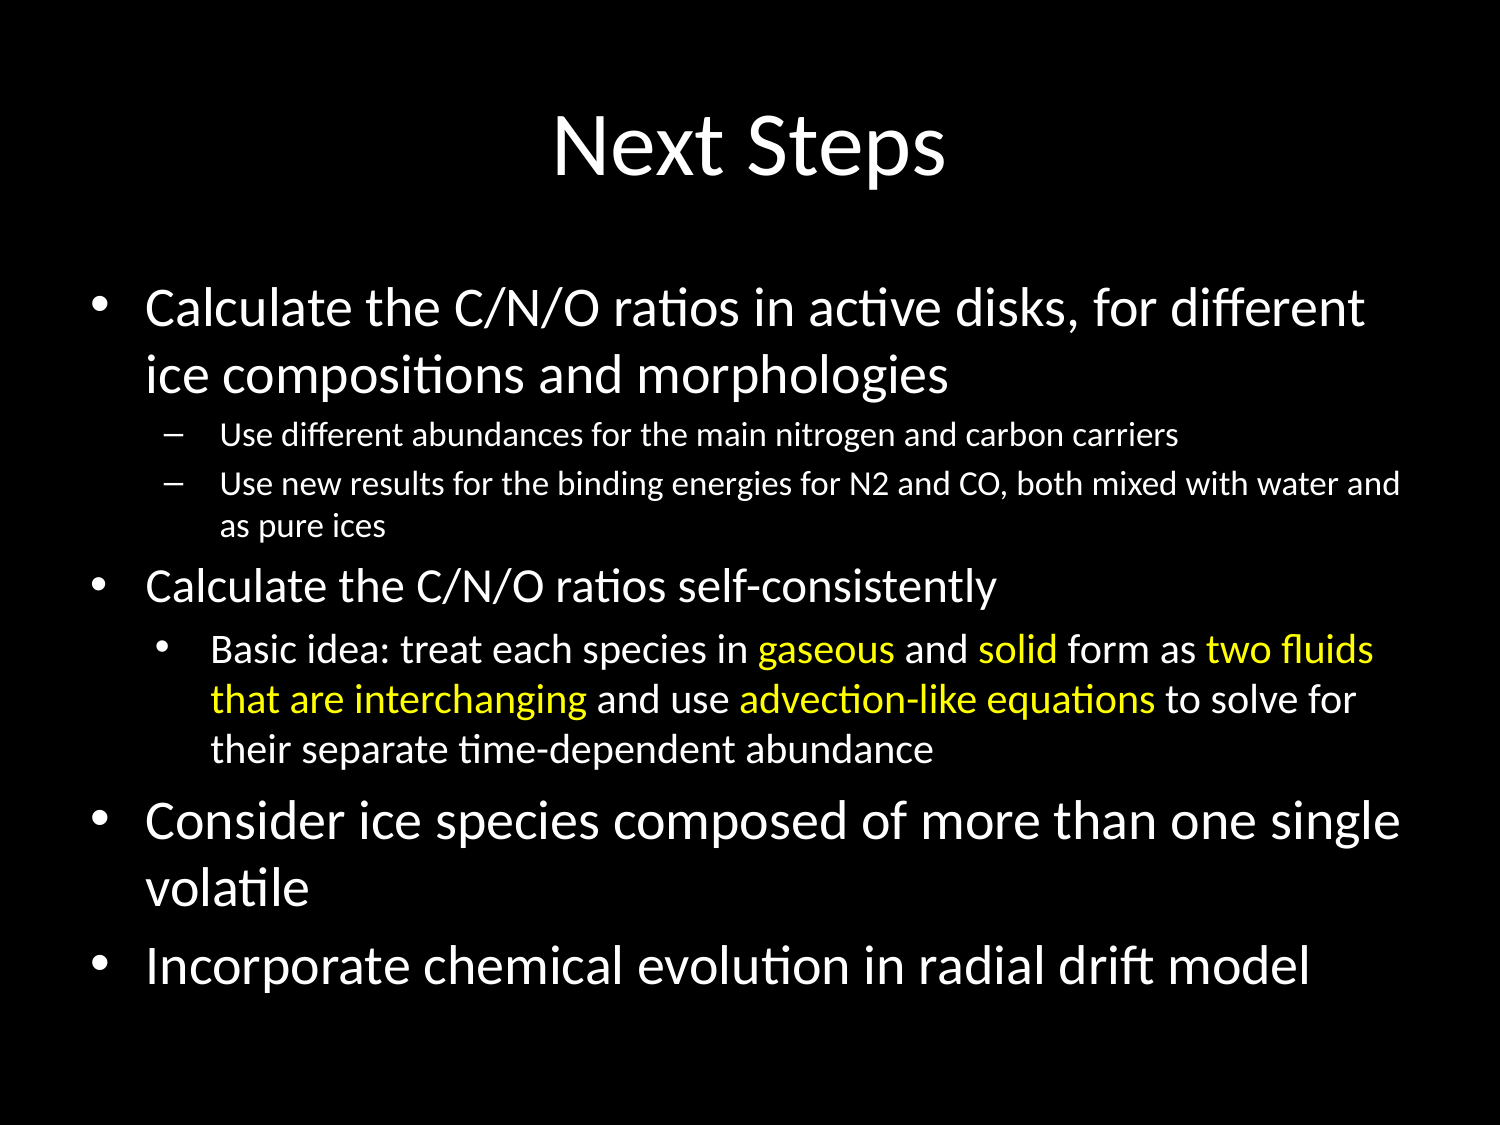

# Next Steps
Calculate the C/N/O ratios in active disks, for different ice compositions and morphologies
Use different abundances for the main nitrogen and carbon carriers
Use new results for the binding energies for N2 and CO, both mixed with water and as pure ices
Calculate the C/N/O ratios self-consistently
Basic idea: treat each species in gaseous and solid form as two fluids that are interchanging and use advection-like equations to solve for their separate time-dependent abundance
Consider ice species composed of more than one single volatile
Incorporate chemical evolution in radial drift model